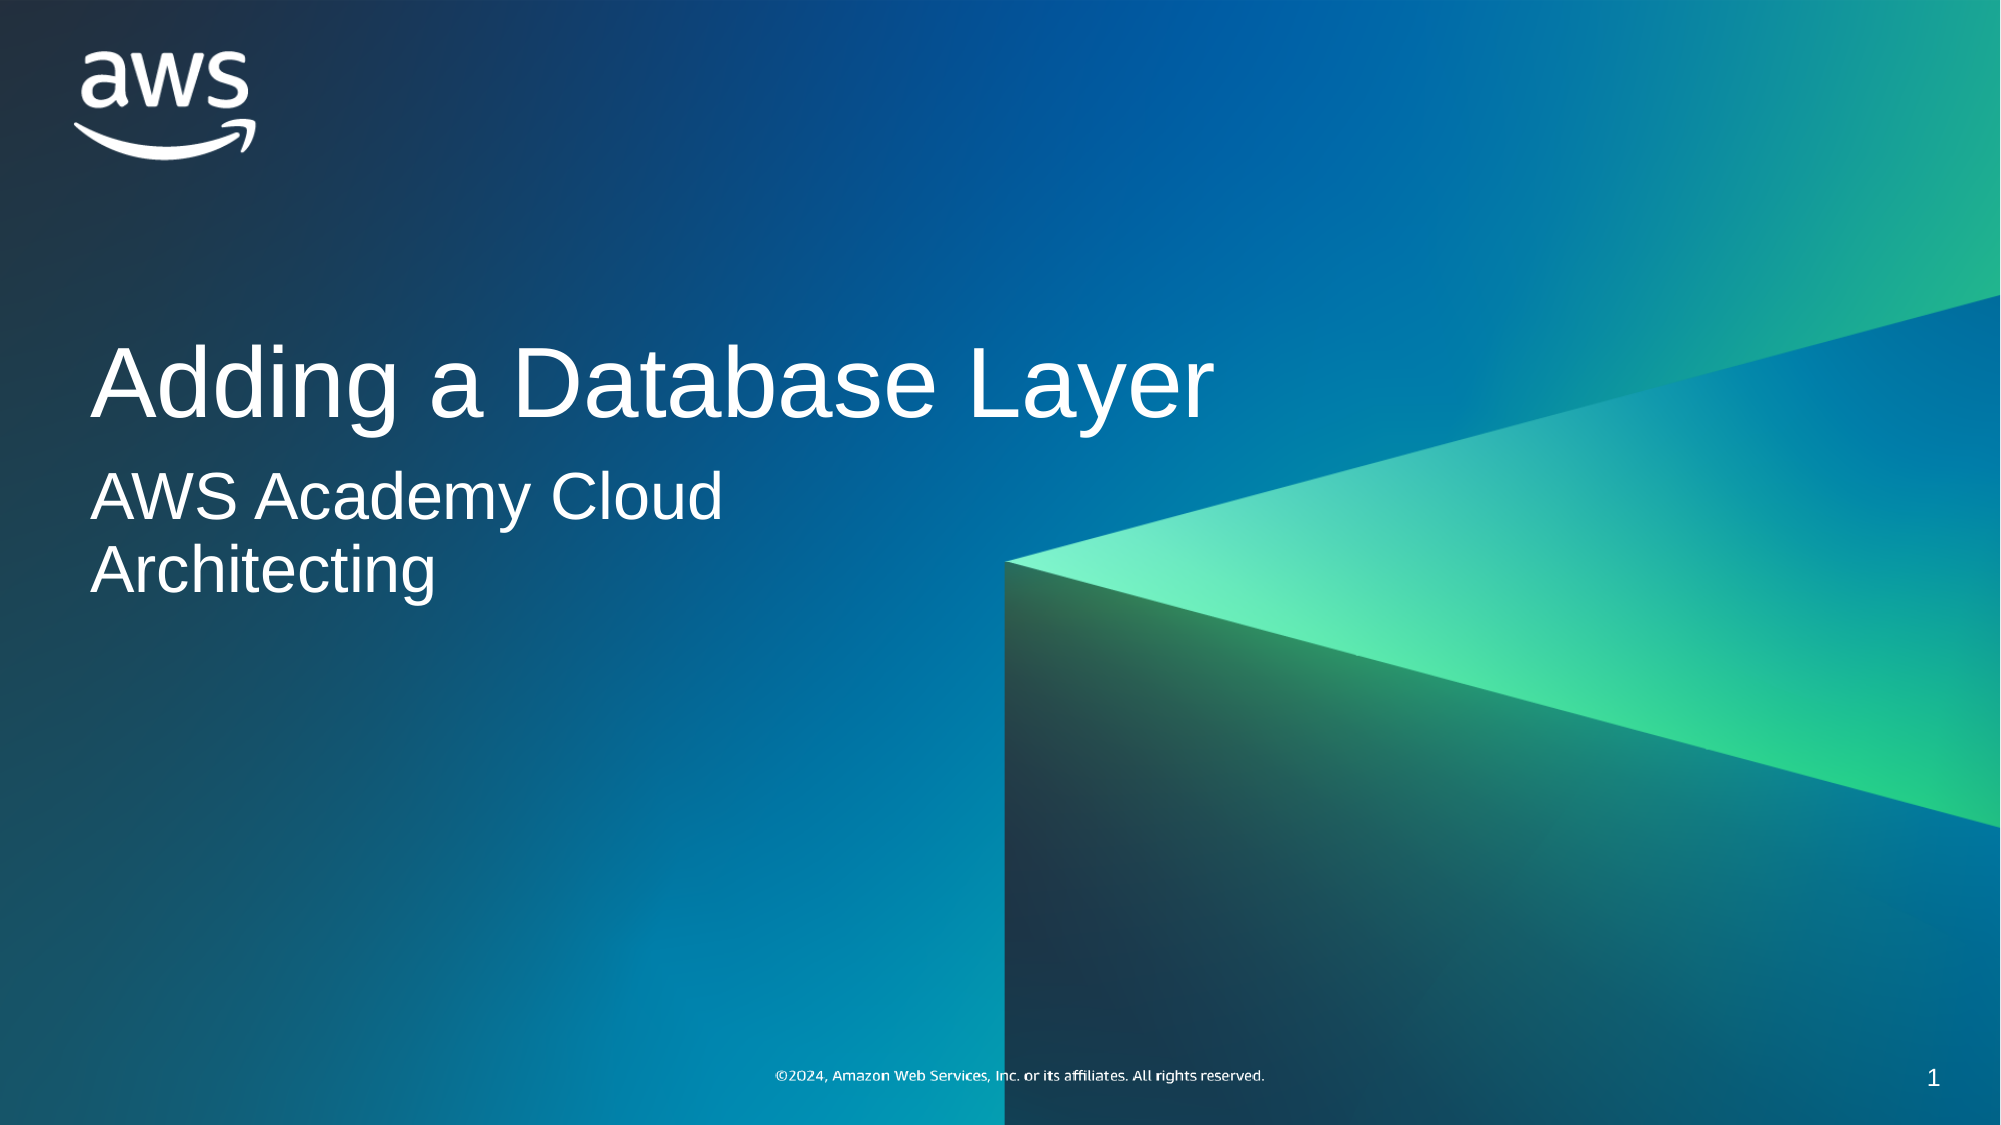

# Adding a Database Layer
AWS Academy Cloud Architecting
1